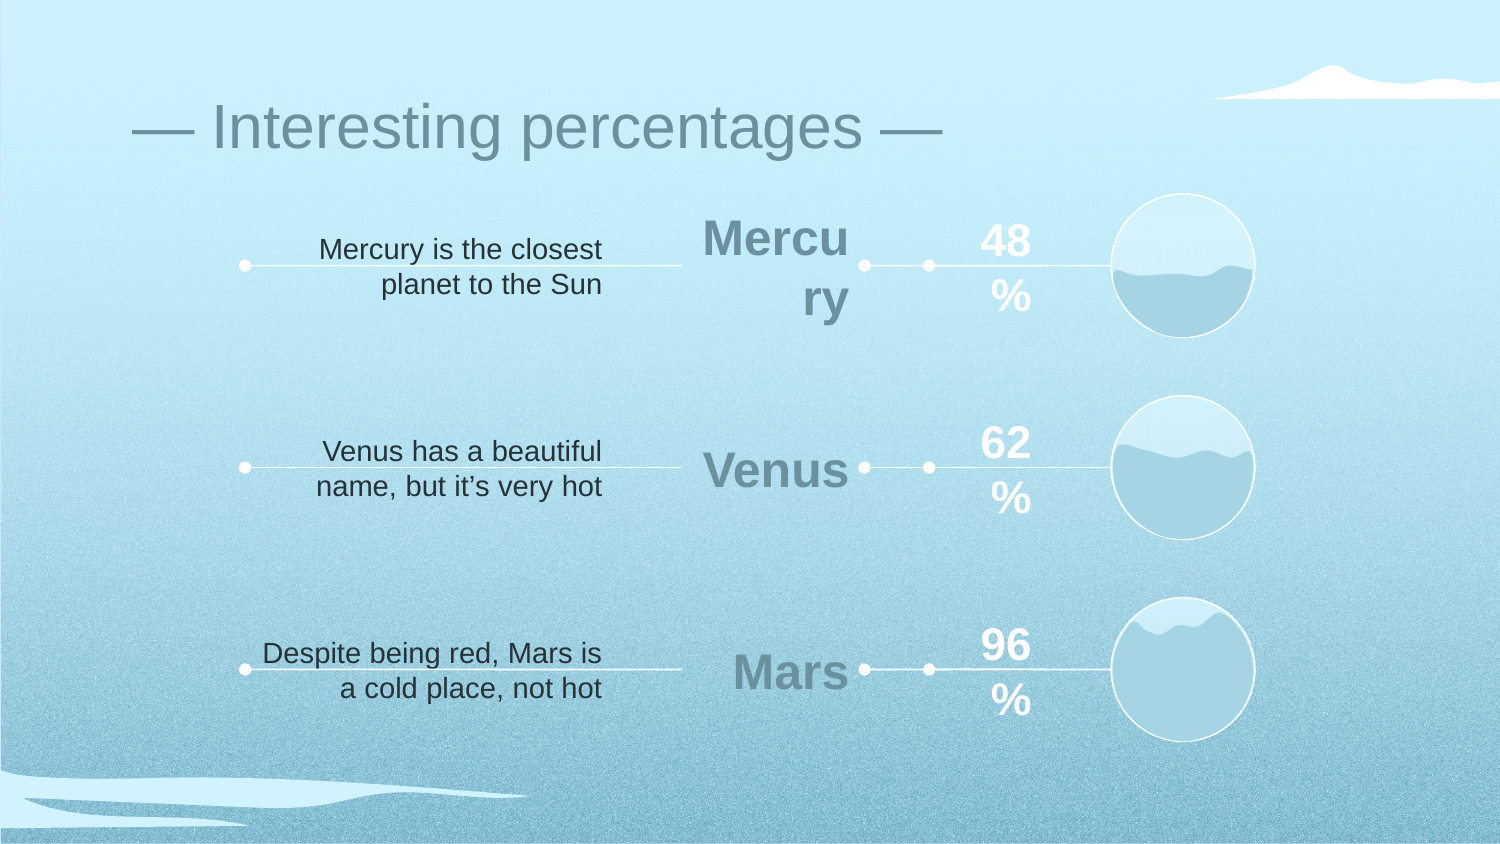

# — Interesting percentages —

Mercury is the closest planet to the Sun
Mercury
48%

Venus has a beautiful name, but it’s very hot
Venus
62%

Despite being red, Mars is a cold place, not hot
Mars
96%